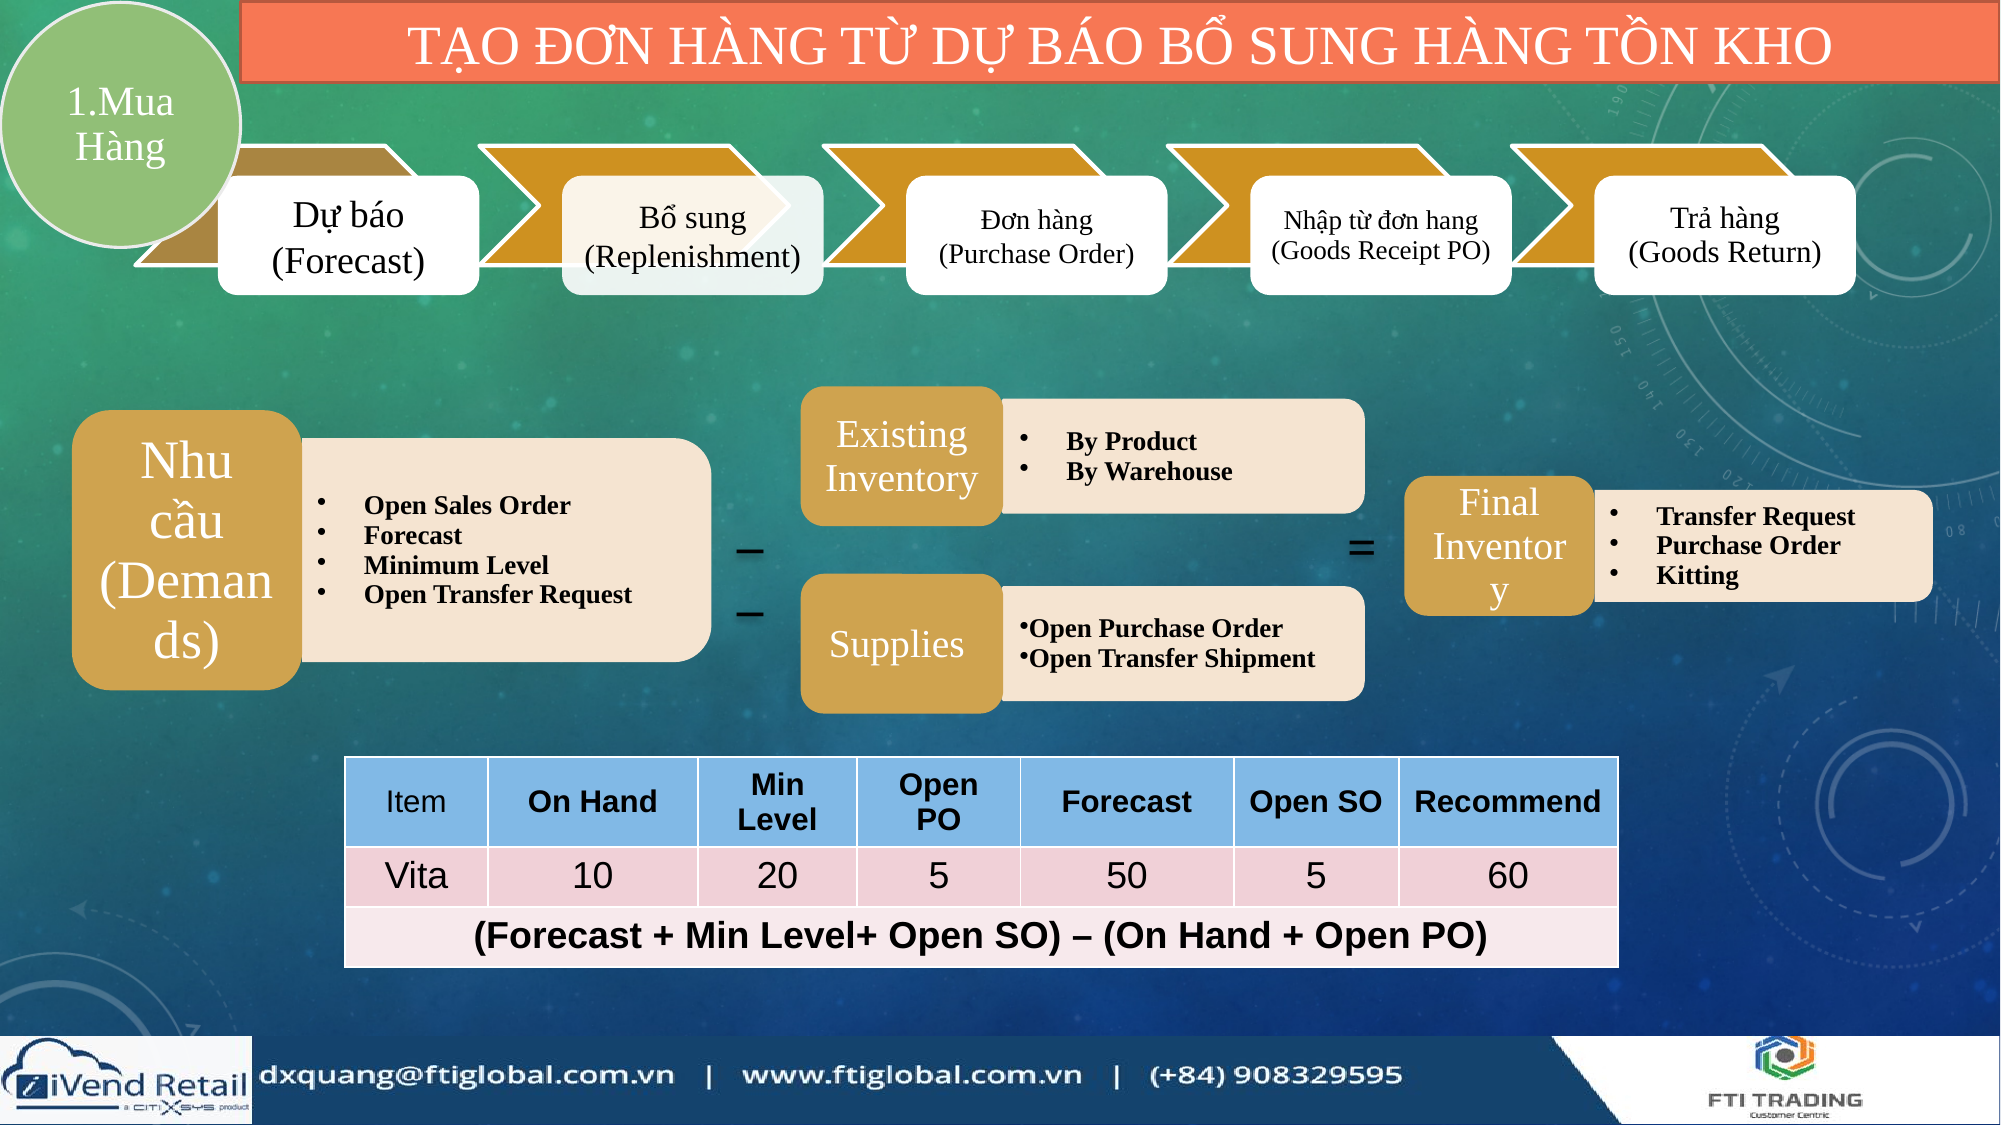

# Tạo đơn hàng từ dự báo bổ sung hàng tồn kho

1.Mua Hàng
Bổ sung
(Replenishment)
Nhập từ đơn hang
(Goods Receipt PO)
Trả hàng
(Goods Return)
Dự báo
(Forecast)
Đơn hàng
(Purchase Order)
Existing Inventory
By Product
By Warehouse
Nhu cầu
(Demands)
Open Sales Order
Forecast
Minimum Level
Open Transfer Request
Final Inventory
Transfer Request
Purchase Order
Kitting
__
=
Supplies
Open Purchase Order
Open Transfer Shipment
| Item | On Hand | Min Level | Open PO | Forecast | Open SO | Recommend |
| --- | --- | --- | --- | --- | --- | --- |
| Vita | 10 | 20 | 5 | 50 | 5 | 60 |
| (Forecast + Min Level+ Open SO) – (On Hand + Open PO) |  |  |  |  |  |  |